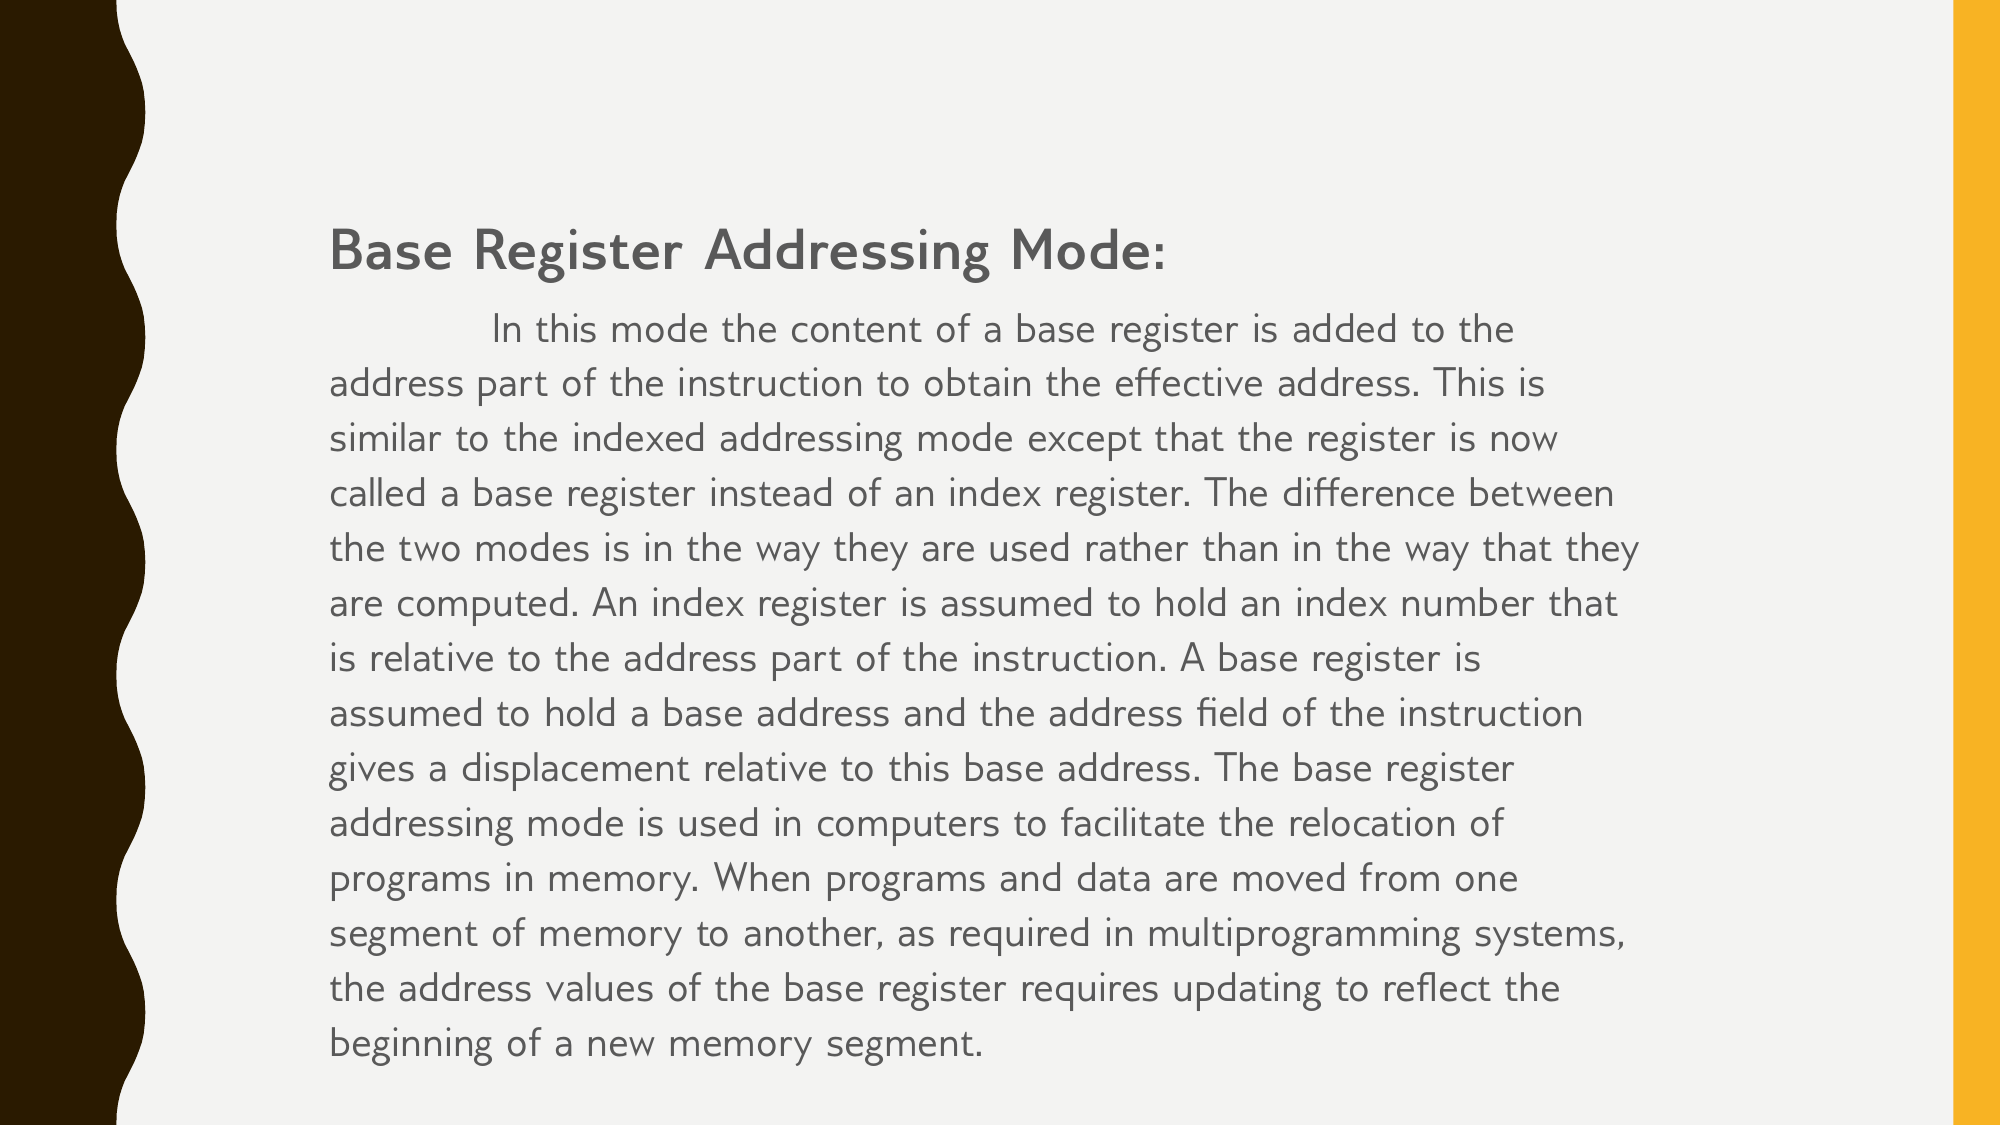

Base Register Addressing Mode:
	 In this mode the content of a base register is added to the address part of the instruction to obtain the effective address. This is similar to the indexed addressing mode except that the register is now called a base register instead of an index register. The difference between the two modes is in the way they are used rather than in the way that they are computed. An index register is assumed to hold an index number that is relative to the address part of the instruction. A base register is assumed to hold a base address and the address field of the instruction gives a displacement relative to this base address. The base register addressing mode is used in computers to facilitate the relocation of programs in memory. When programs and data are moved from one segment of memory to another, as required in multiprogramming systems, the address values of the base register requires updating to reflect the beginning of a new memory segment.